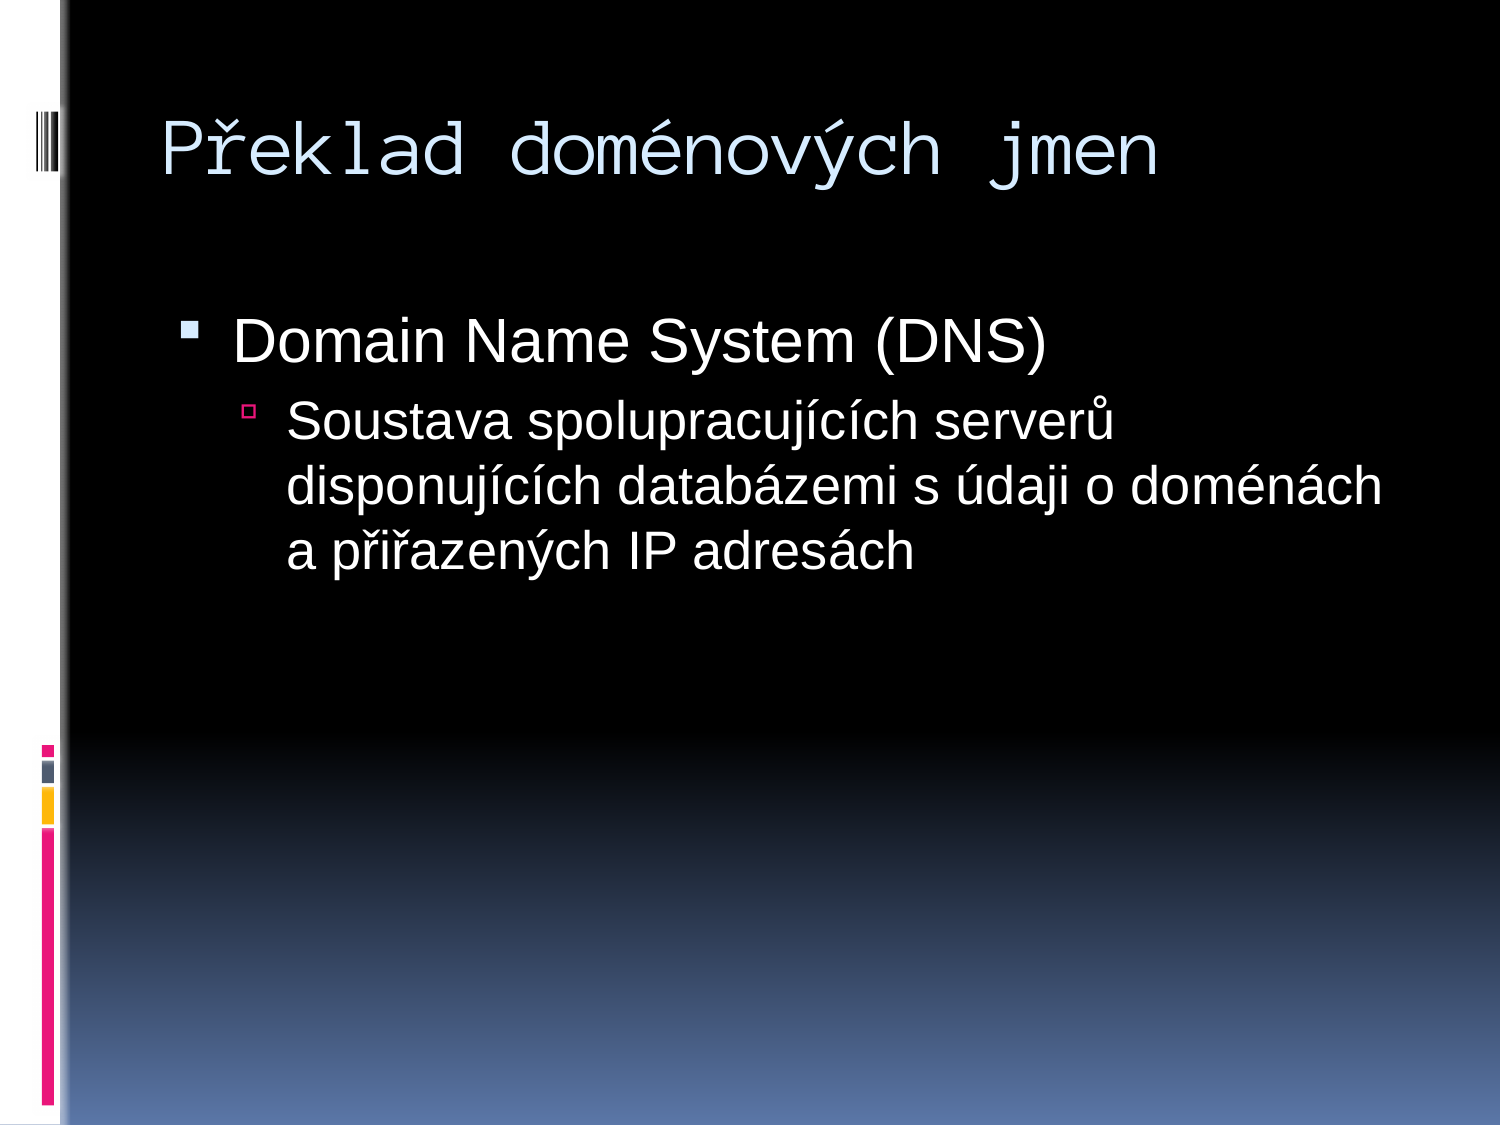

# Překlad doménových jmen
Domain Name System (DNS)
Soustava spolupracujících serverů disponujících databázemi s údaji o doménách a přiřazených IP adresách